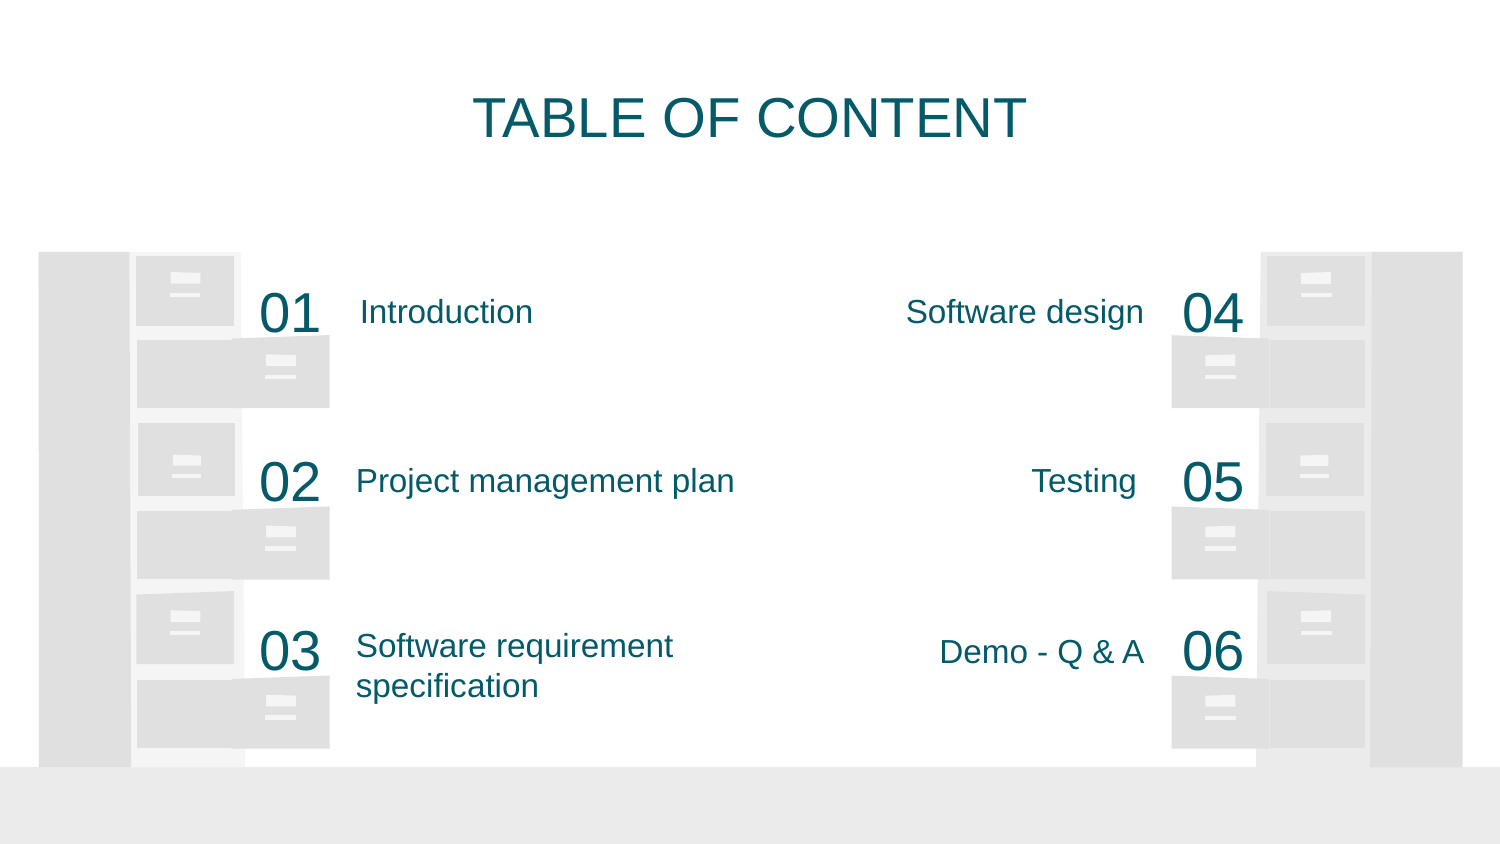

# TABLE OF CONTENT
Introduction
Software design

04
01
Project management plan
Testing
02
05
Demo - Q & A
03
06
Software requirement
specification